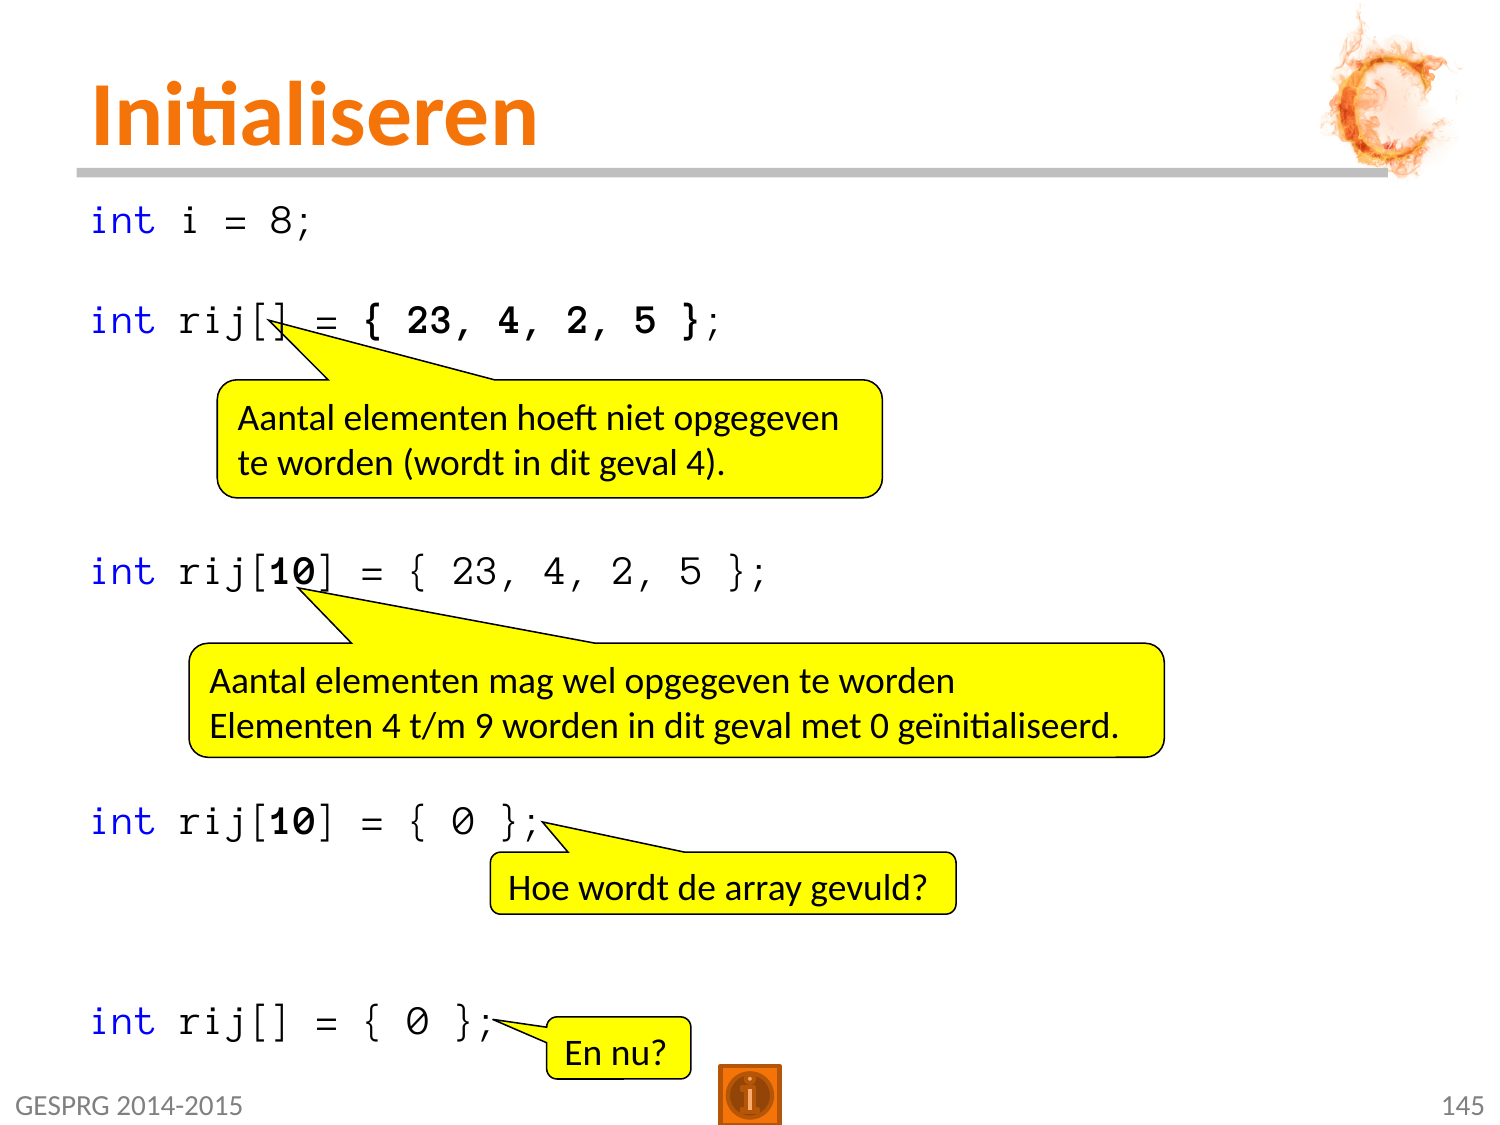

# Initialiseren
int i = 8;

int rij[] = { 23, 4, 2, 5 };

int rij[10] = { 23, 4, 2, 5 };

int rij[10] = { 0 };

int rij[] = { 0 };
Aantal elementen hoeft niet opgegeven
te worden (wordt in dit geval 4).
Aantal elementen mag wel opgegeven te worden
Elementen 4 t/m 9 worden in dit geval met 0 geïnitialiseerd.
Hoe wordt de array gevuld?
En nu?

GESPRG 2014-2015
145